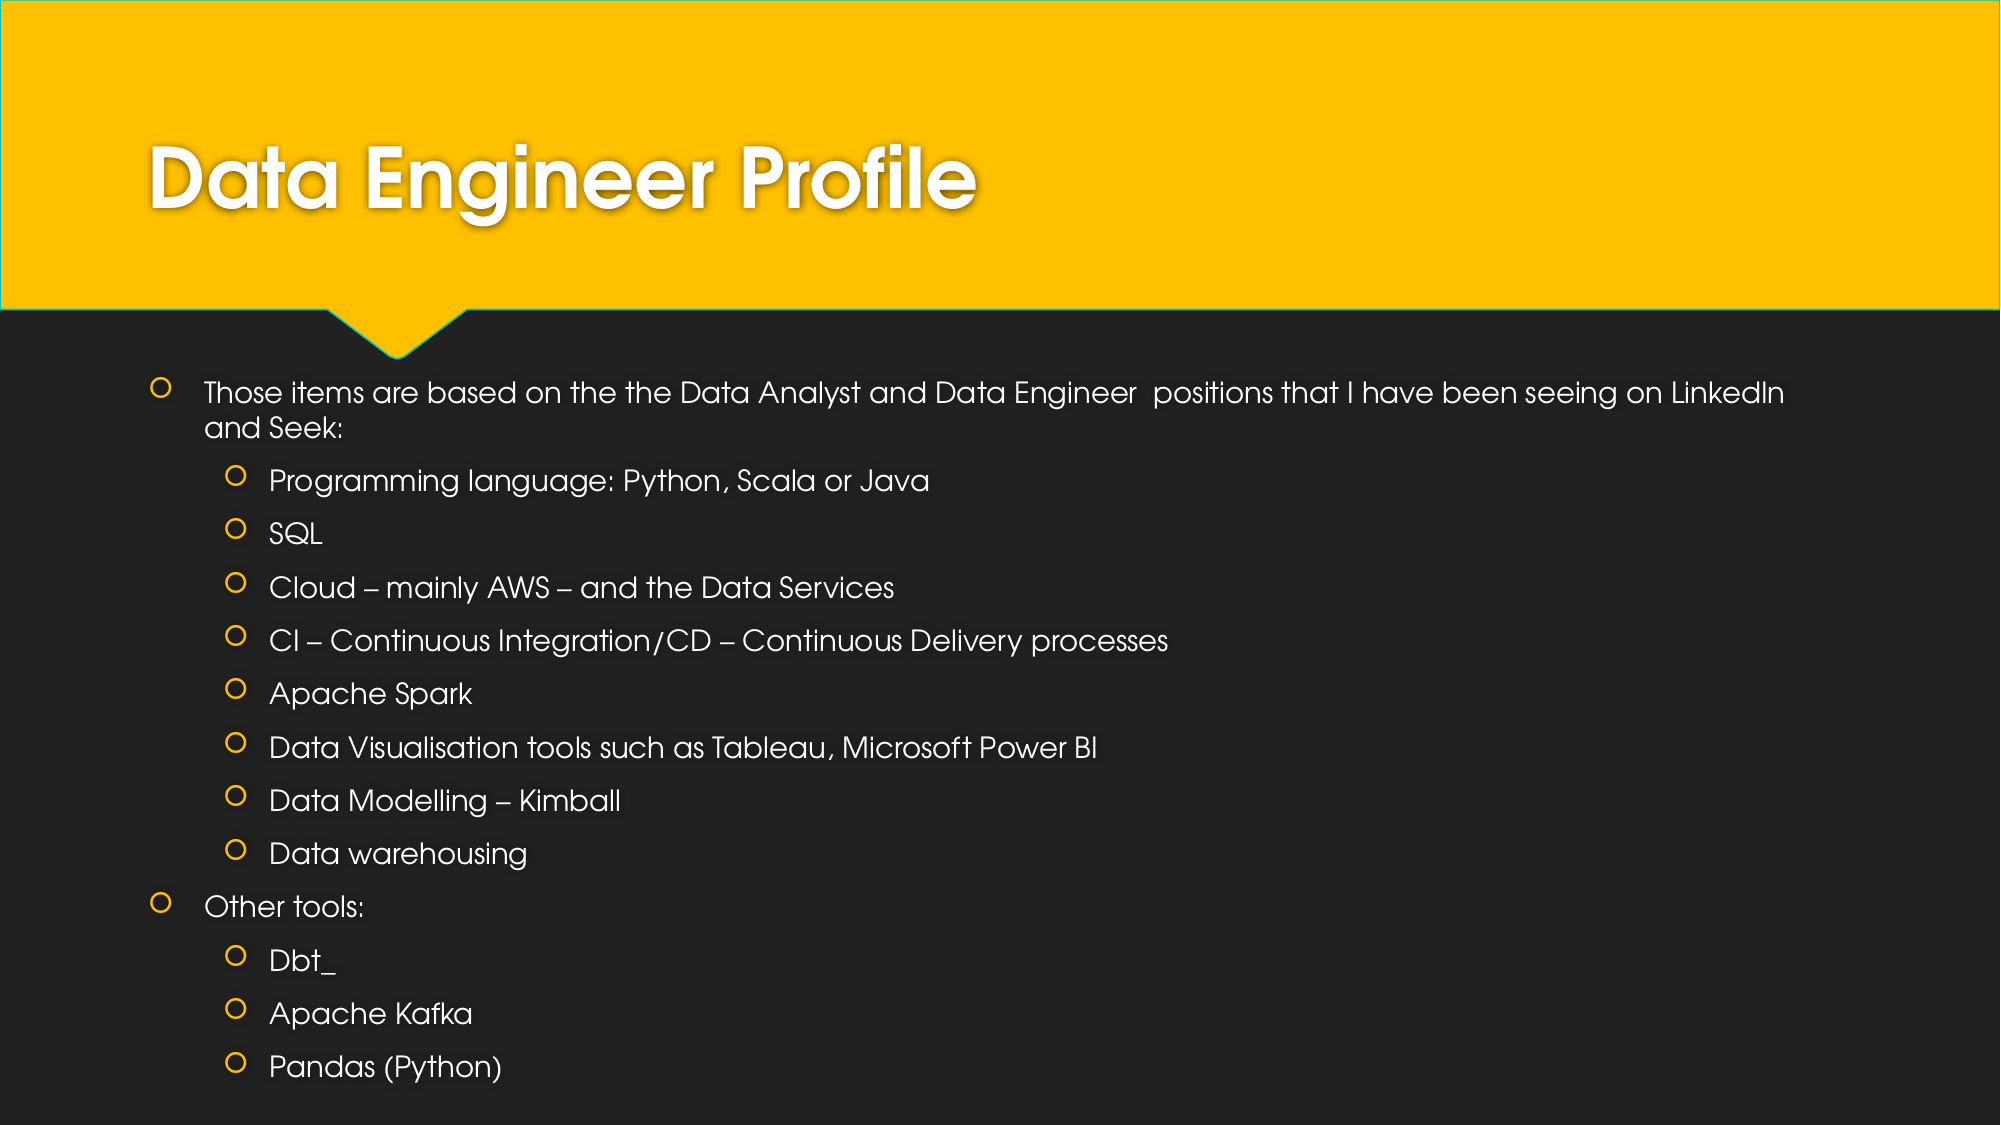

# Data Engineer Profile
Those items are based on the the Data Analyst and Data Engineer  positions that I have been seeing on LinkedIn and Seek:
Programming language: Python, Scala or Java
SQL
Cloud – mainly AWS – and the Data Services
CI – Continuous Integration/CD – Continuous Delivery processes
Apache Spark
Data Visualisation tools such as Tableau, Microsoft Power BI
Data Modelling – Kimball
Data warehousing
Other tools:
Dbt_
Apache Kafka
Pandas (Python)